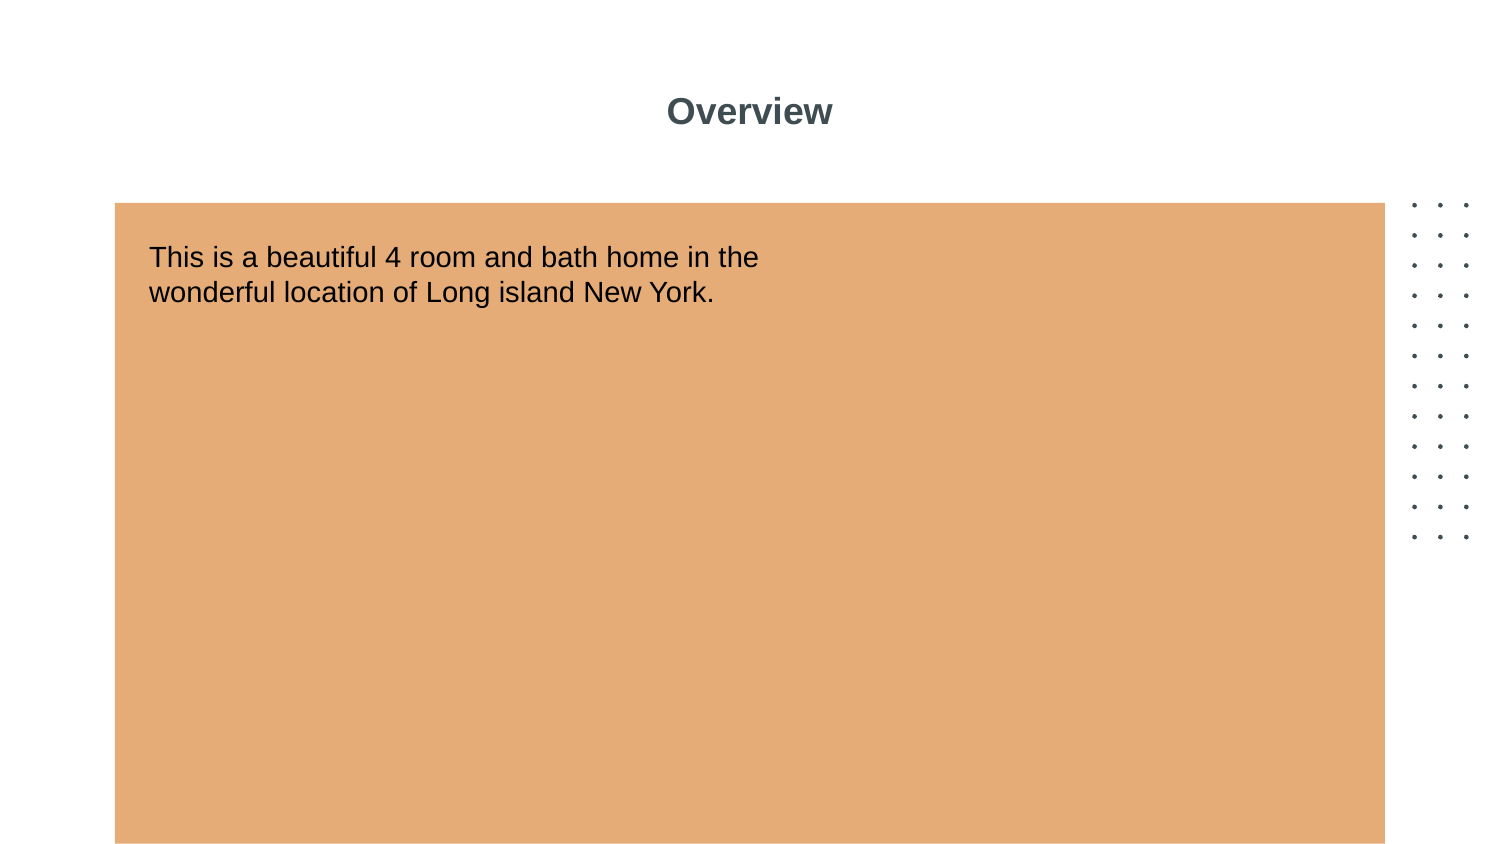

# Overview
This is a beautiful 4 room and bath home in the wonderful location of Long island New York.